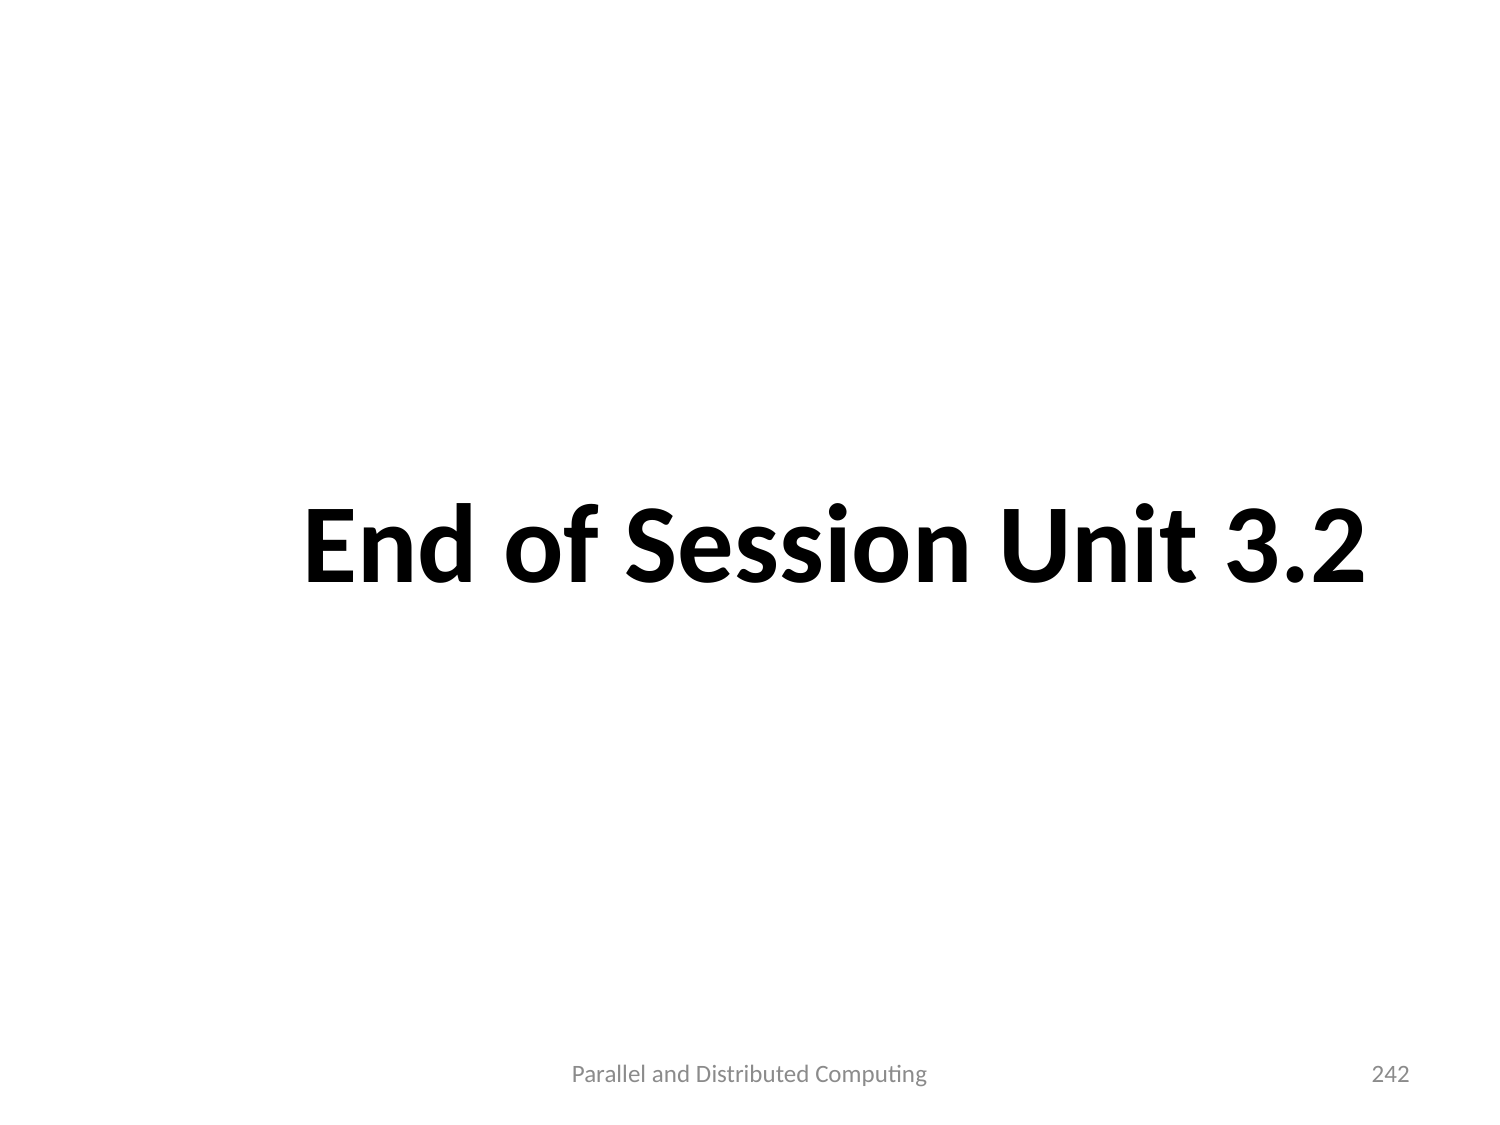

#
End of Session Unit 3.2
Parallel and Distributed Computing
242